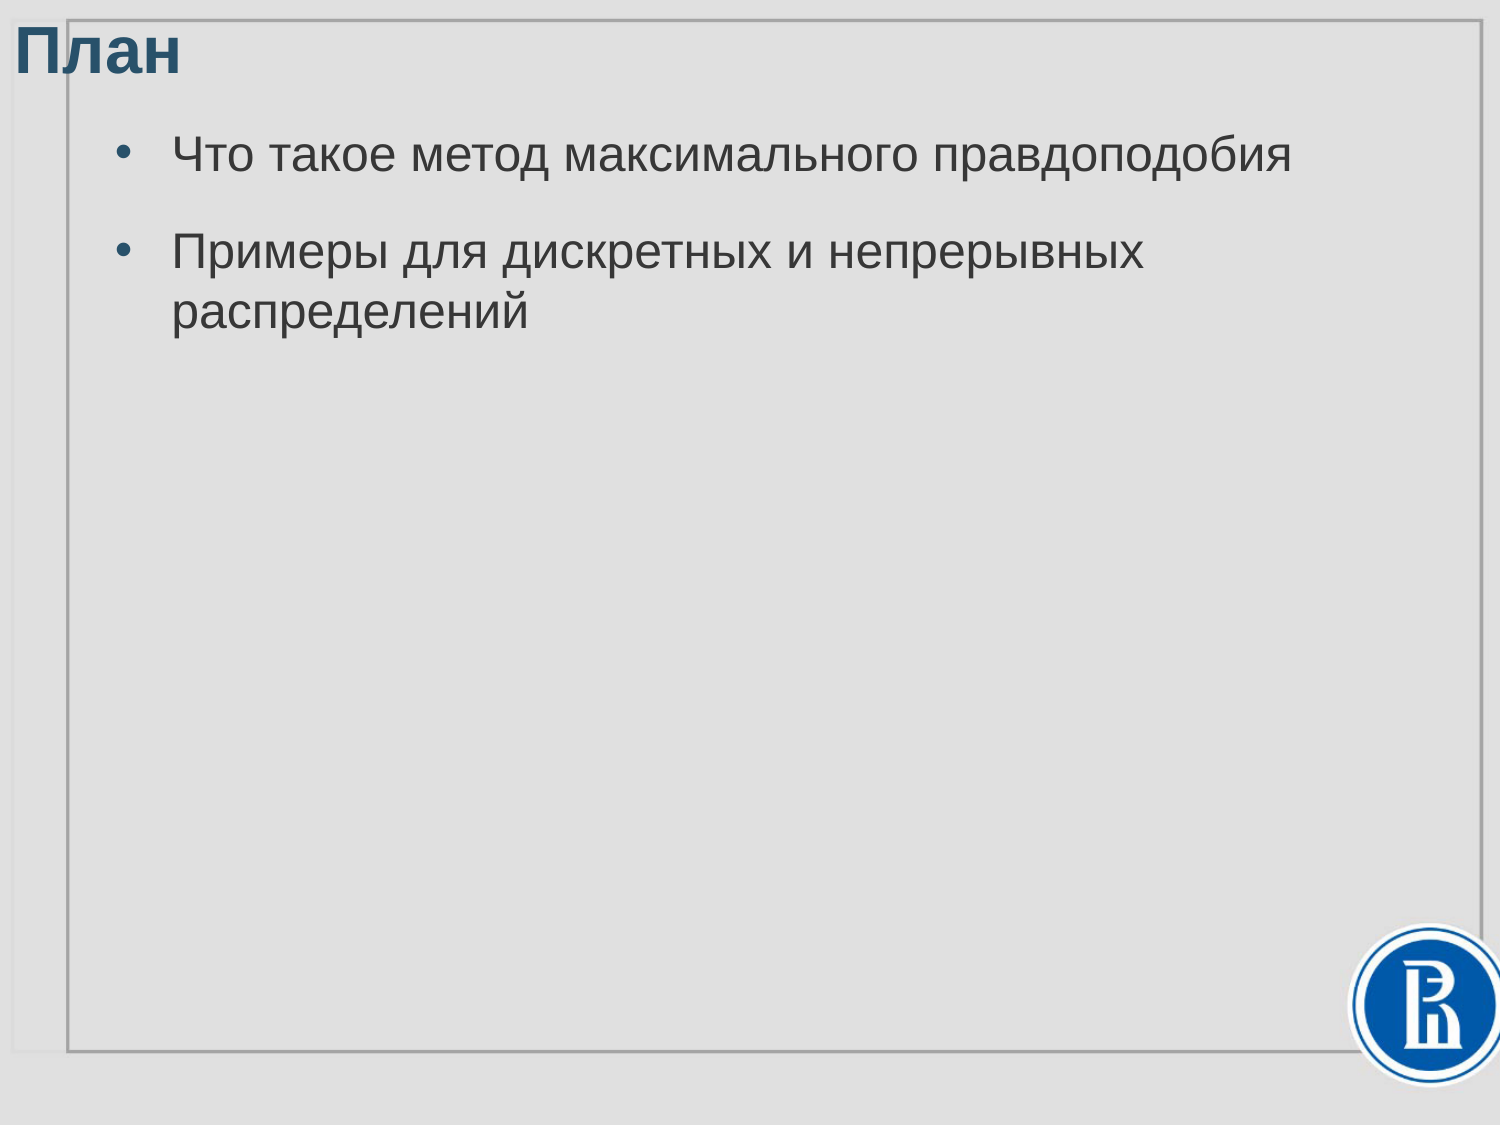

План
Что такое метод максимального правдоподобия
Примеры для дискретных и непрерывных распределений